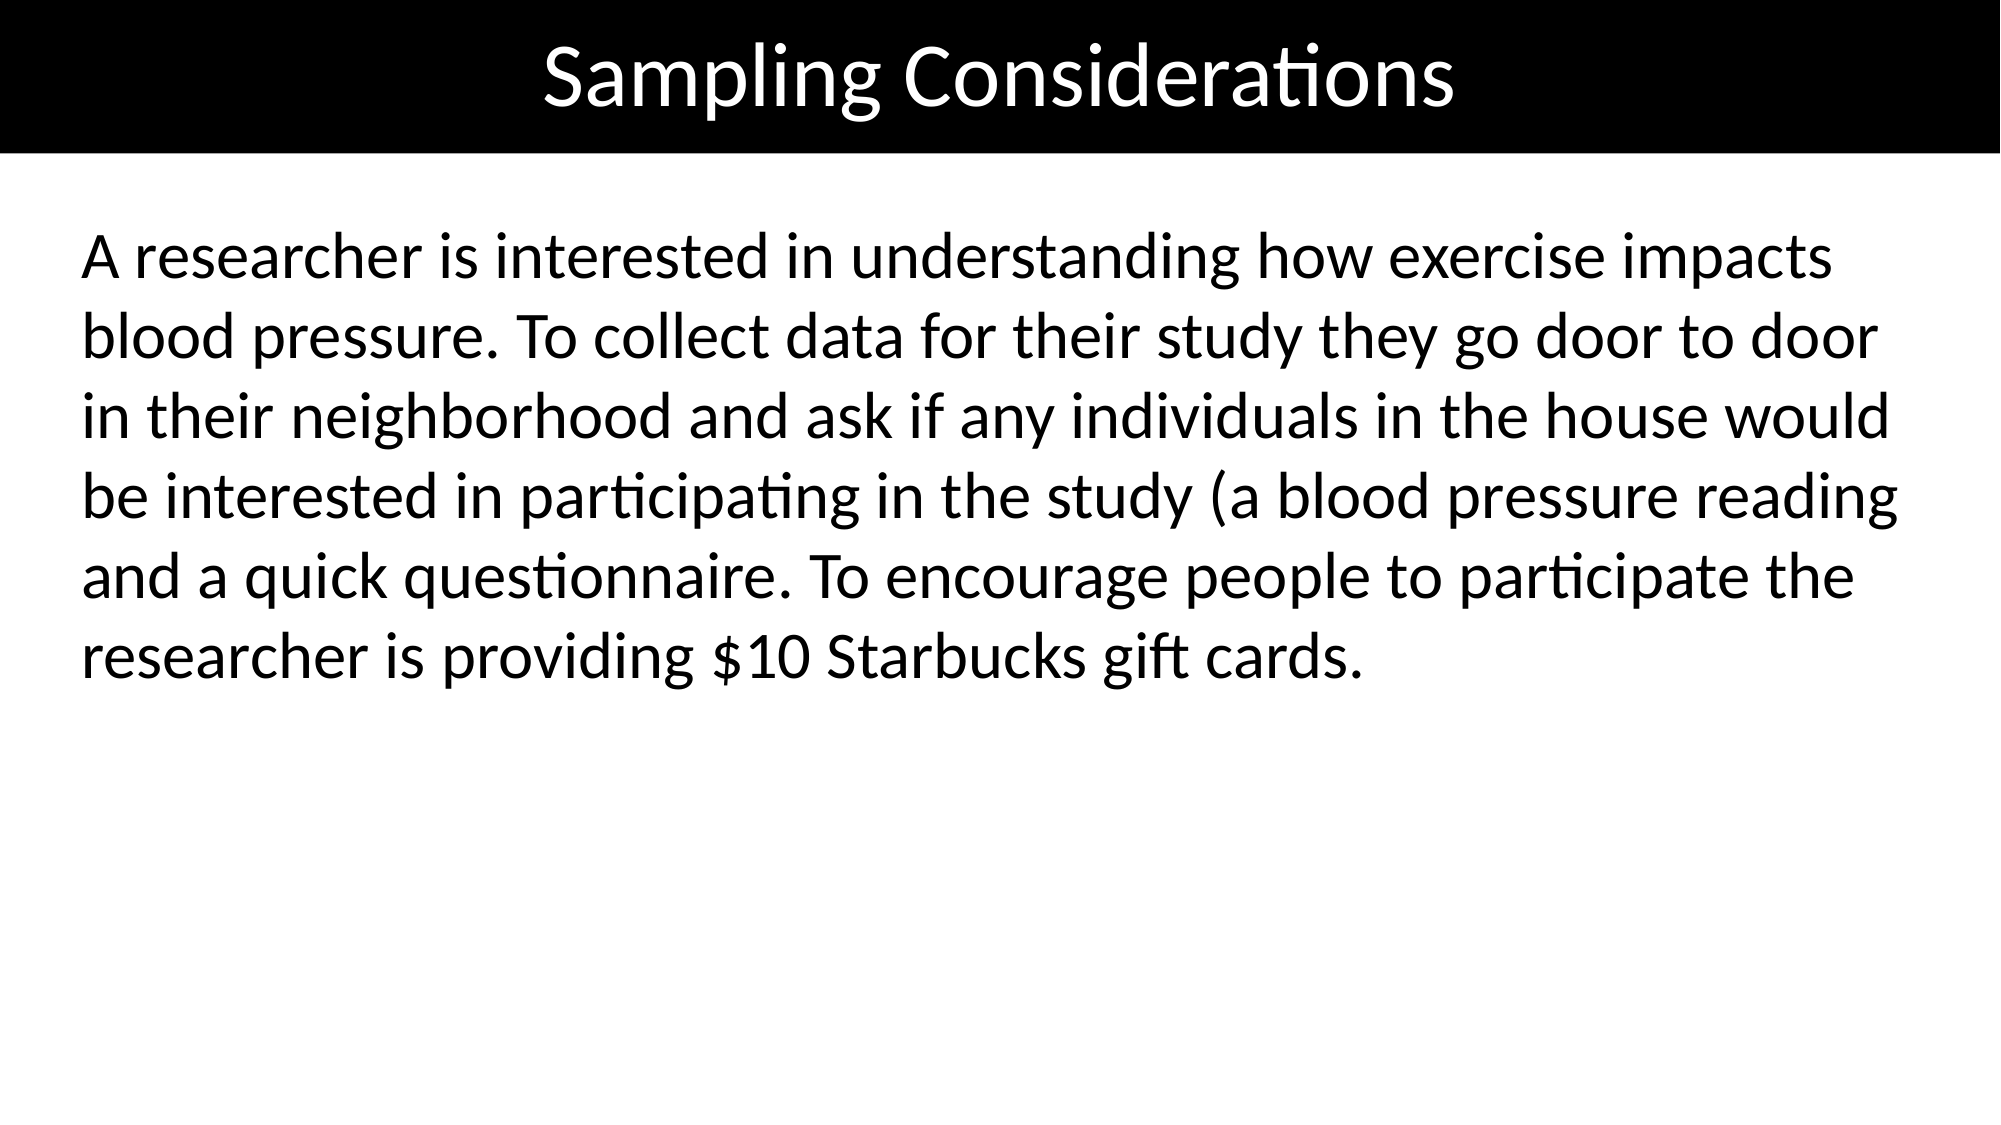

# Sampling Considerations
A researcher is interested in understanding how exercise impacts blood pressure. To collect data for their study they go door to door in their neighborhood and ask if any individuals in the house would be interested in participating in the study (a blood pressure reading and a quick questionnaire. To encourage people to participate the researcher is providing $10 Starbucks gift cards.